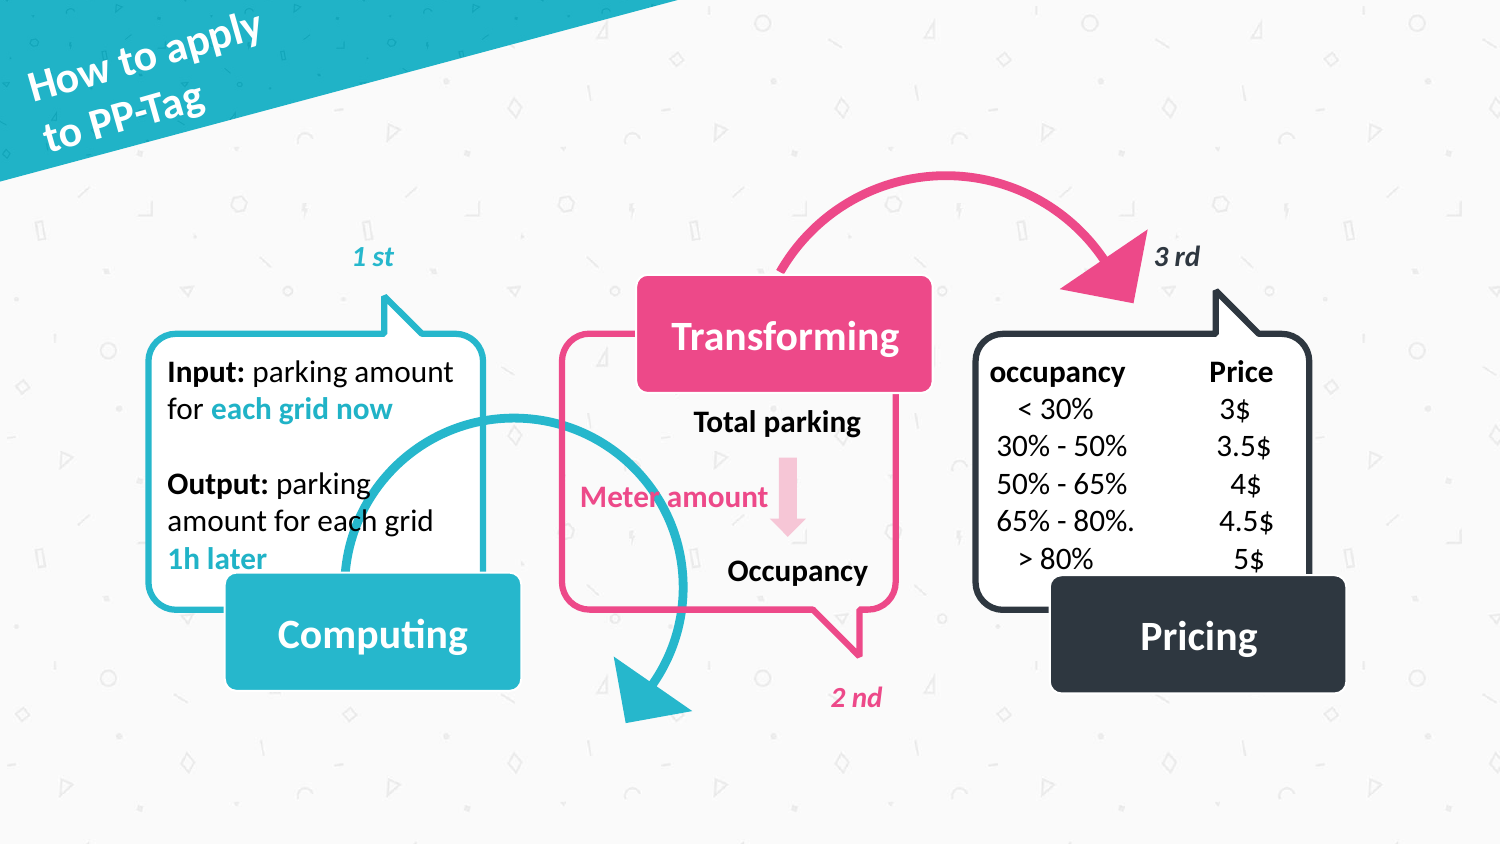

How to apply to PP-Tag

1 st
3 rd

Transforming

Input: parking amount for each grid now

Output: parking amount for each grid 1h later

occupancy            Price
    < 30%                  3$
 30% - 50%	           3.5$
 50% - 65%	             4$
 65% - 80%.            4.5$
    > 80%                    5$

Total parking

Meter amount

Occupancy

Computing
Pricing
2 nd